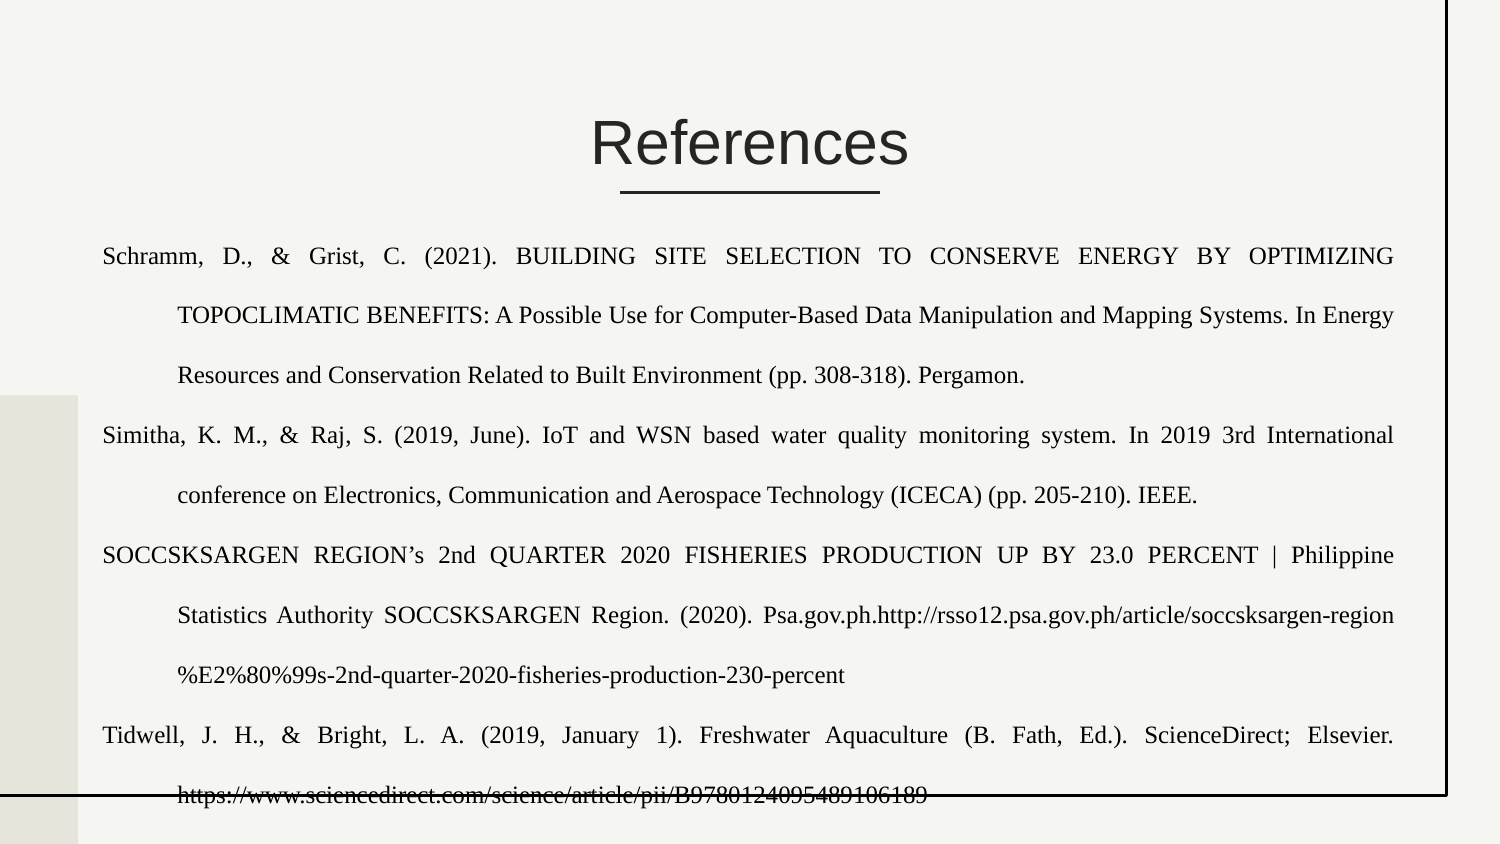

# References
Schramm, D., & Grist, C. (2021). BUILDING SITE SELECTION TO CONSERVE ENERGY BY OPTIMIZING TOPOCLIMATIC BENEFITS: A Possible Use for Computer-Based Data Manipulation and Mapping Systems. In Energy Resources and Conservation Related to Built Environment (pp. 308-318). Pergamon.
Simitha, K. M., & Raj, S. (2019, June). IoT and WSN based water quality monitoring system. In 2019 3rd International conference on Electronics, Communication and Aerospace Technology (ICECA) (pp. 205-210). IEEE.
SOCCSKSARGEN REGION’s 2nd QUARTER 2020 FISHERIES PRODUCTION UP BY 23.0 PERCENT | Philippine Statistics Authority SOCCSKSARGEN Region. (2020). Psa.gov.ph.http://rsso12.psa.gov.ph/article/soccsksargen-region%E2%80%99s-2nd-quarter-2020-fisheries-production-230-percent
Tidwell, J. H., & Bright, L. A. (2019, January 1). Freshwater Aquaculture (B. Fath, Ed.). ScienceDirect; Elsevier. https://www.sciencedirect.com/science/article/pii/B9780124095489106189